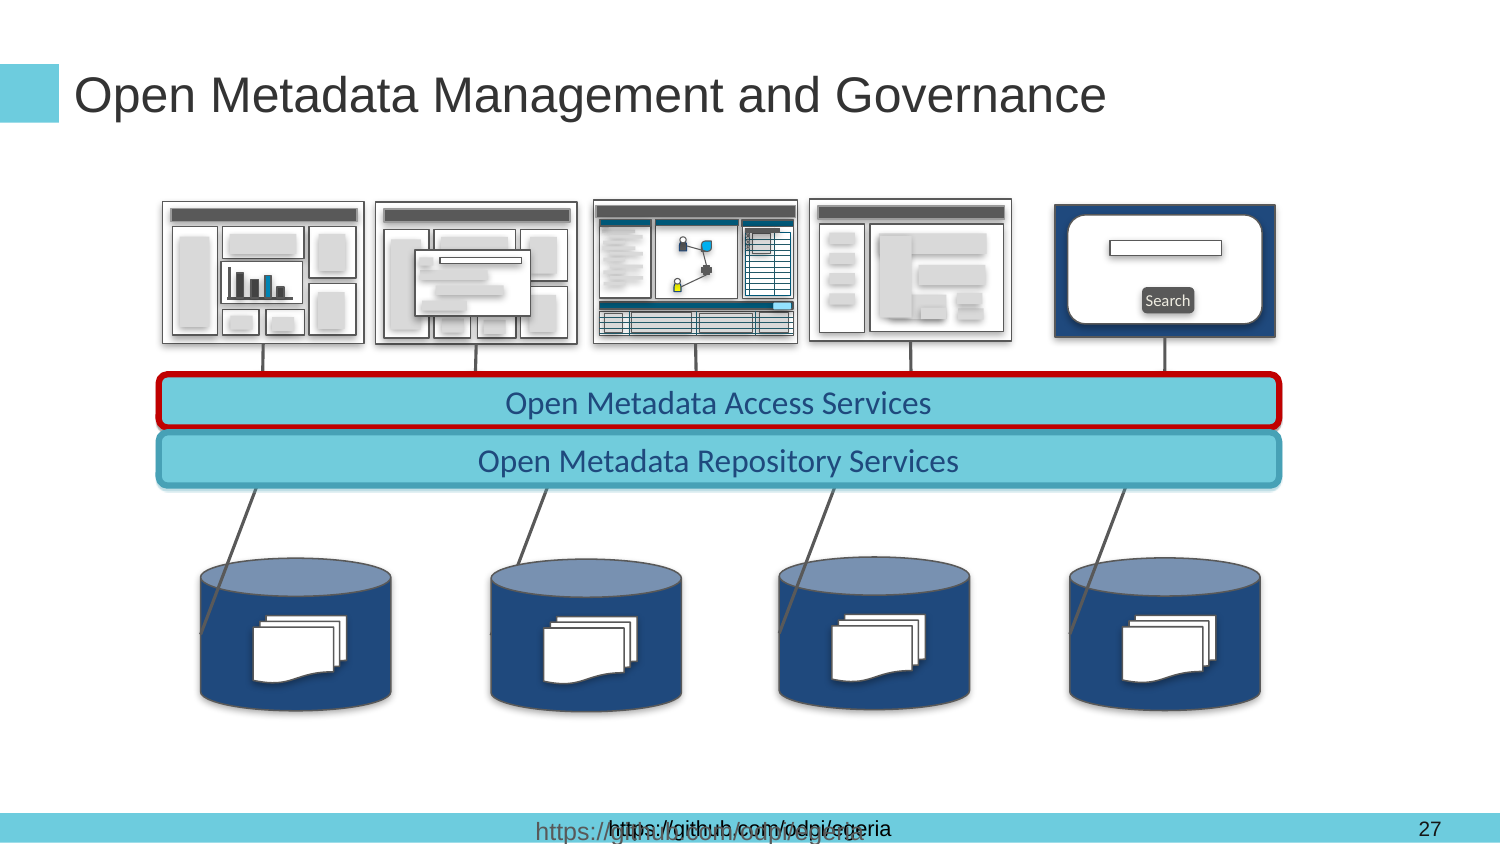

# Open Metadata Management and Governance

Search

Open Metadata Access Services
Open Metadata Repository Services

https://github.com/odpi/egeria
27